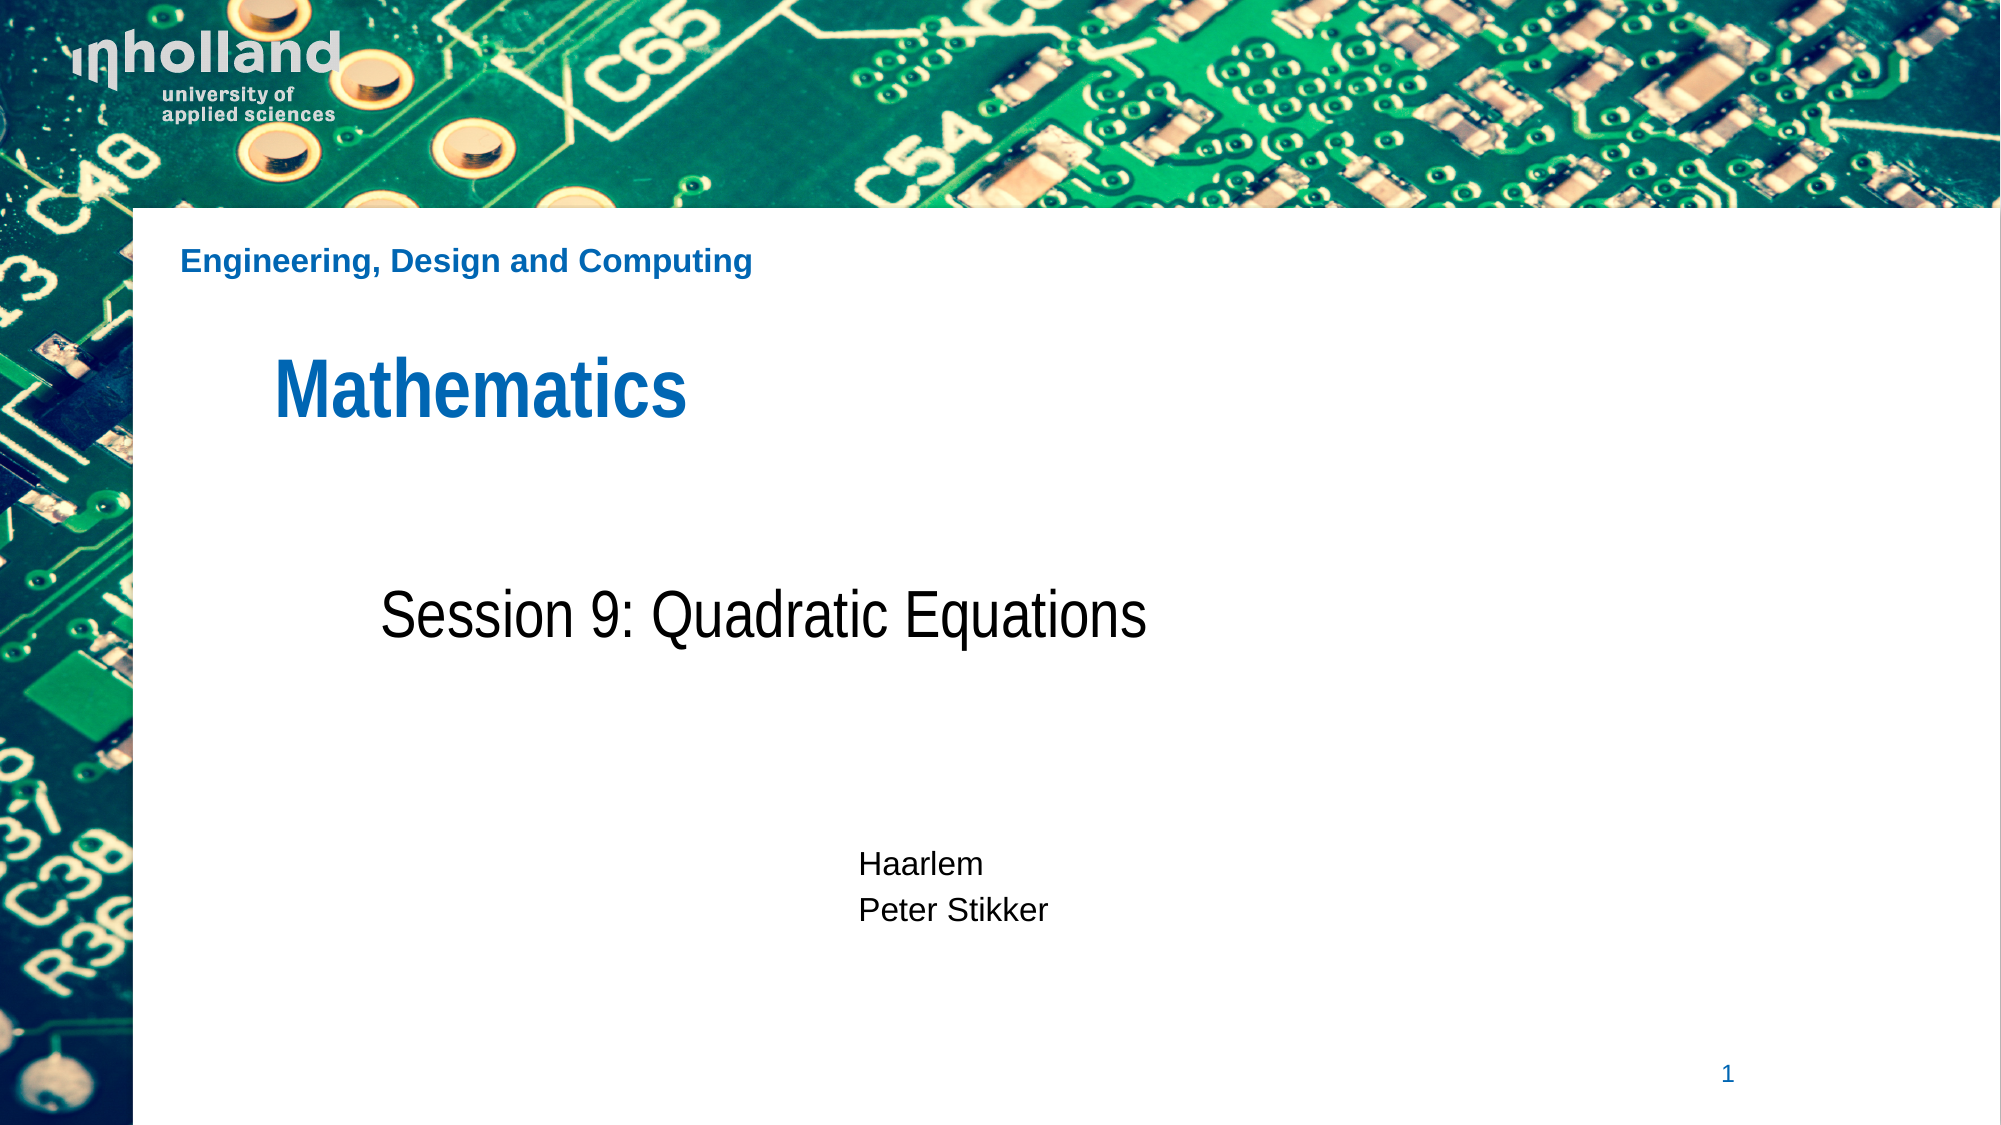

# Mathematics
Session 9: Quadratic Equations
Haarlem
Peter Stikker
1